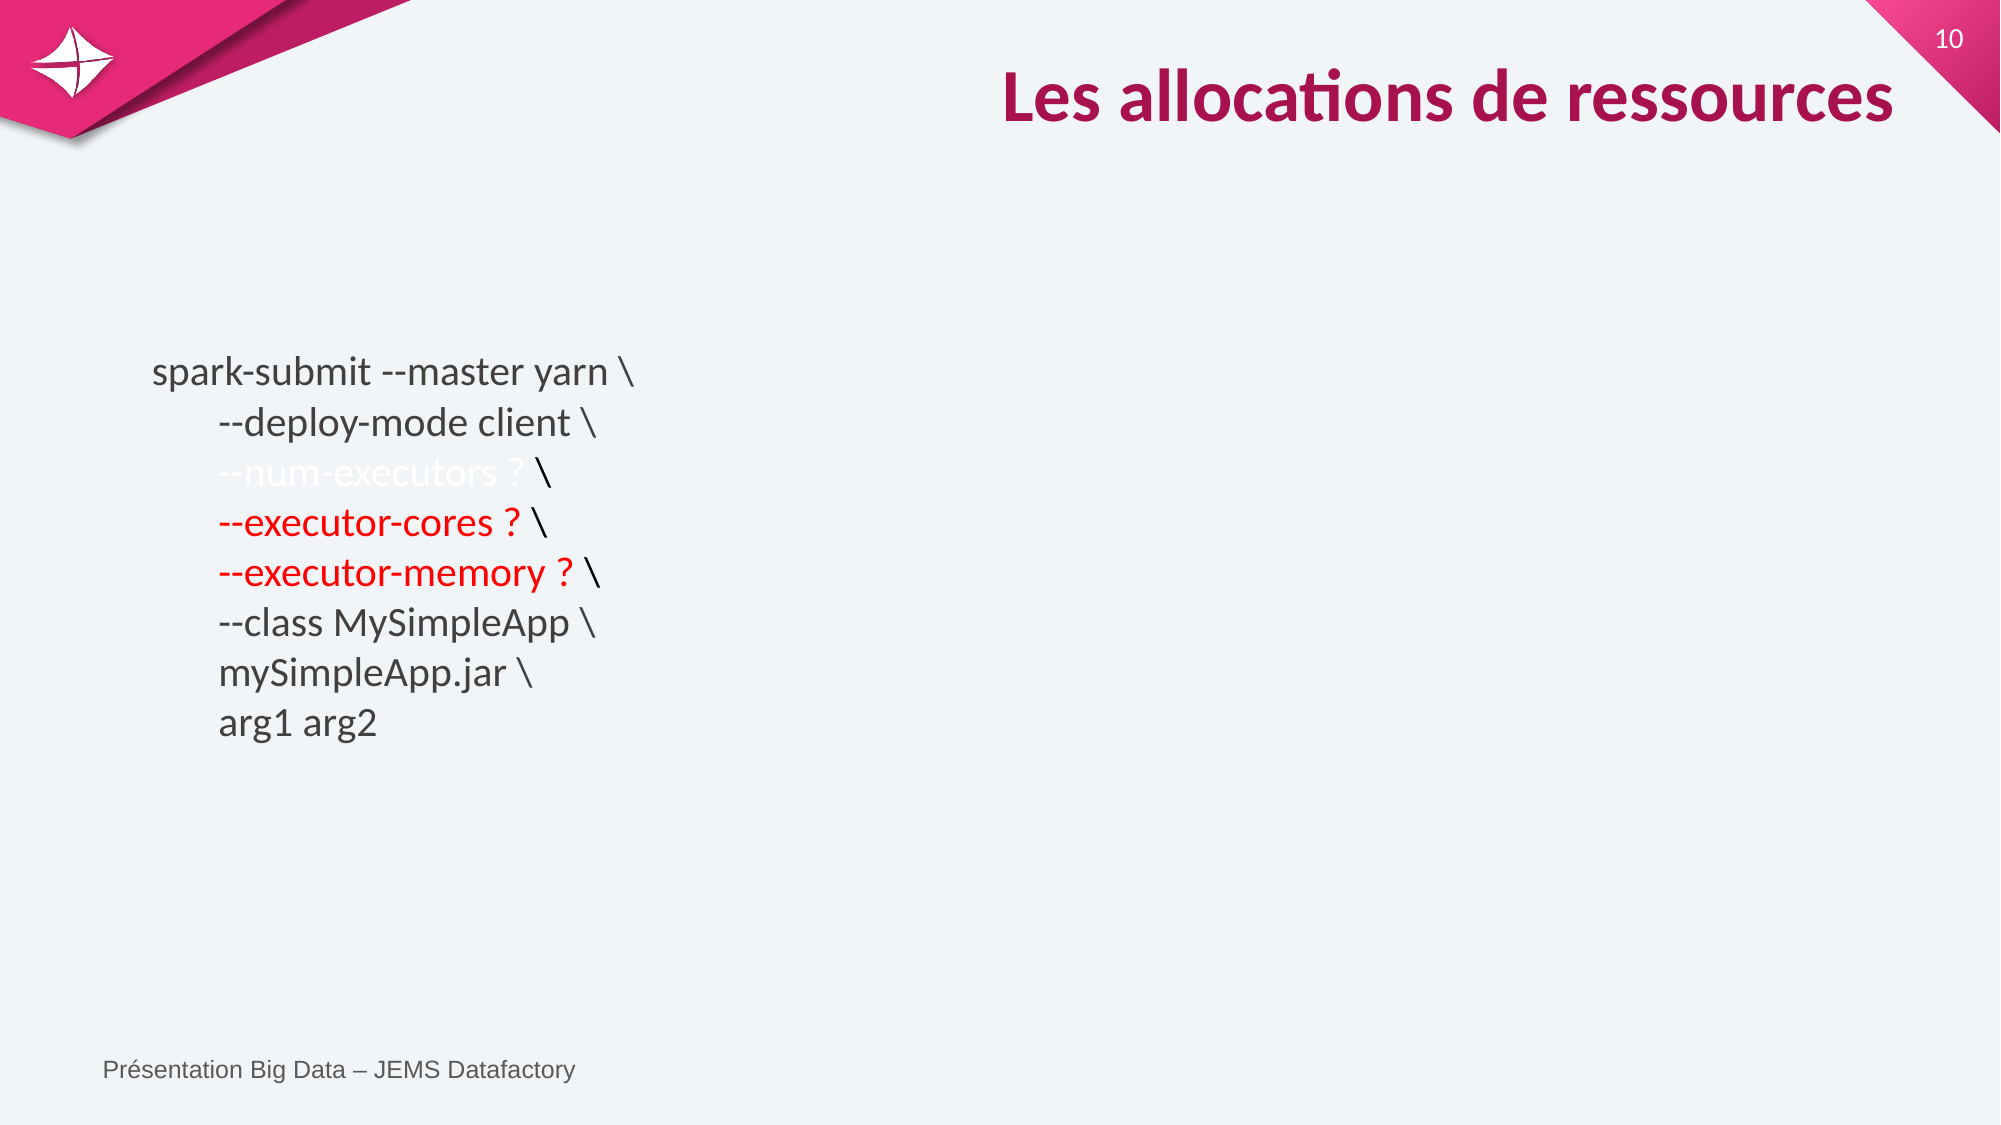

Les allocations de ressources
spark-submit --master yarn \
       --deploy-mode client \
       --num-executors ? \
       --executor-cores ? \
       --executor-memory ? \
       --class MySimpleApp \
       mySimpleApp.jar \
       arg1 arg2